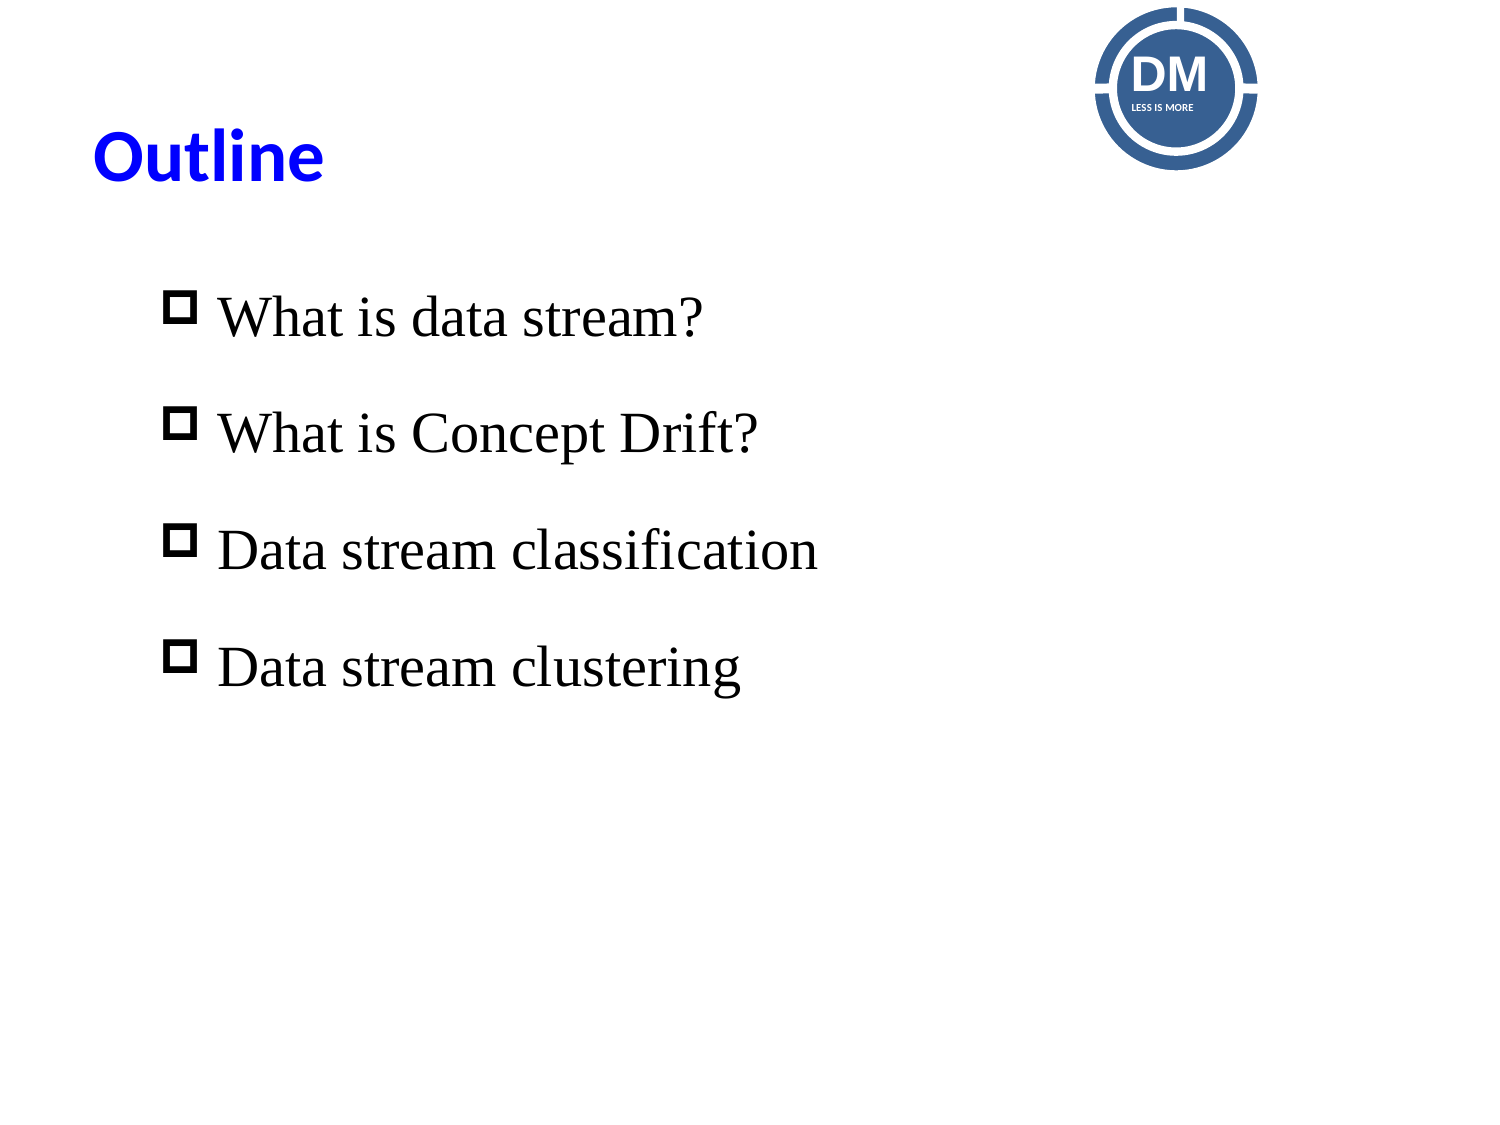

Outline
 What is data stream?
 What is Concept Drift?
 Data stream classification
 Data stream clustering